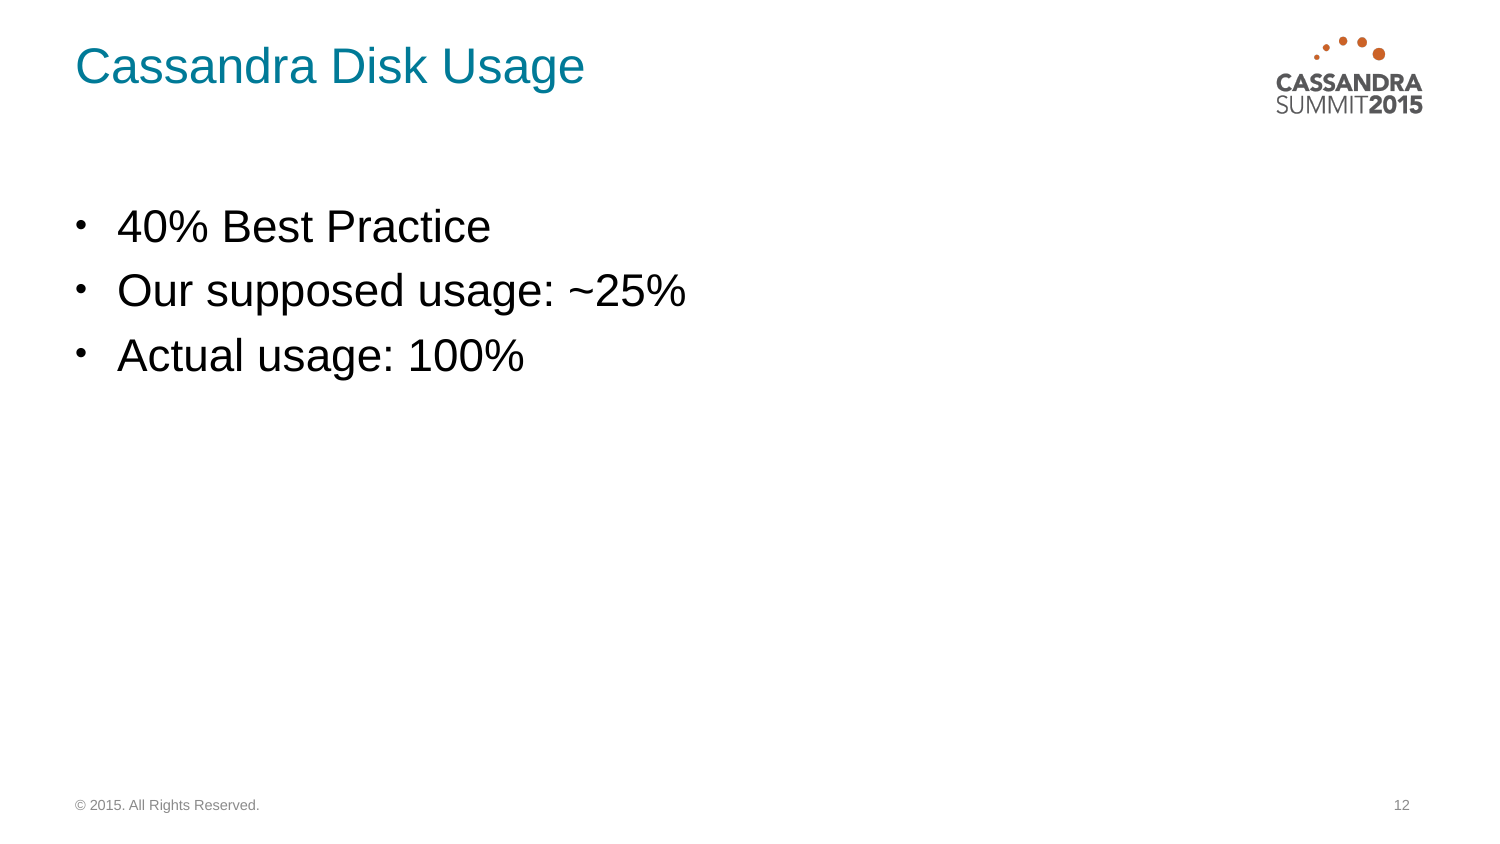

# Cassandra Disk Usage
40% Best Practice
Our supposed usage: ~25%
Actual usage: 100%
© 2015. All Rights Reserved.
12